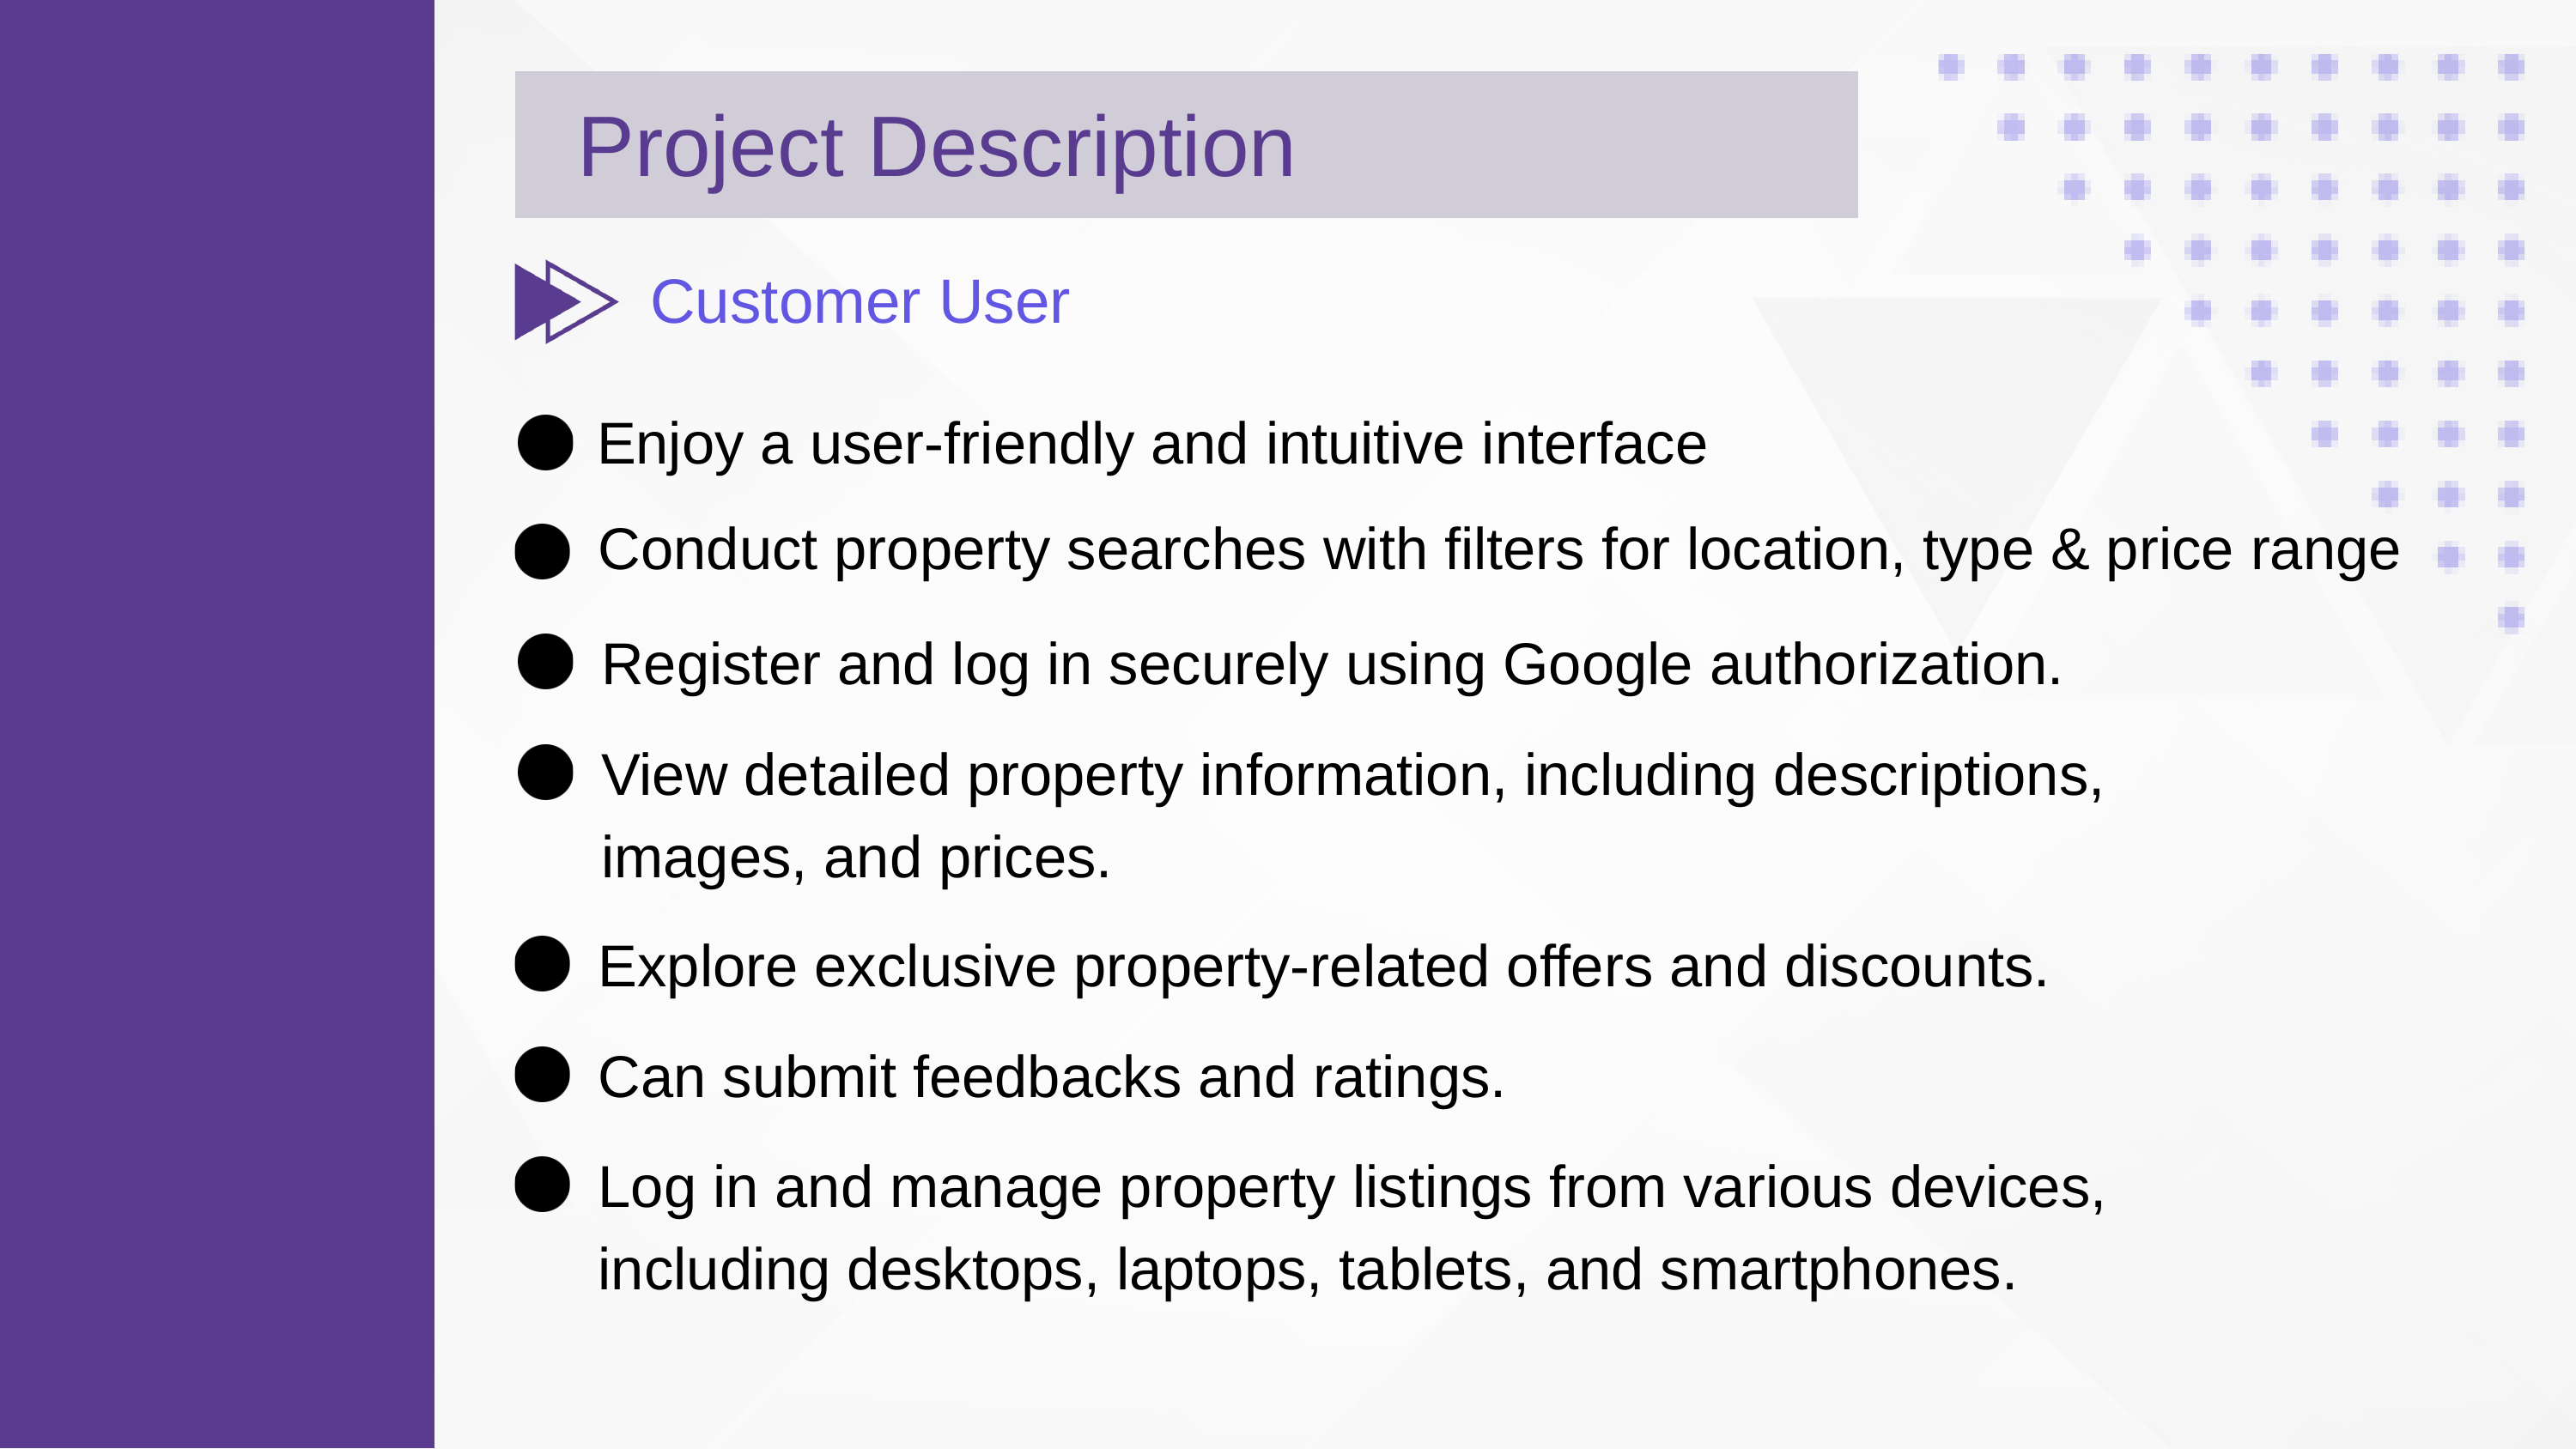

Project Description
Customer User

Enjoy a user-friendly and intuitive interface

Conduct property searches with filters for location, type & price range

Register and log in securely using Google authorization.

View detailed property information, including descriptions, images, and prices.

Explore exclusive property-related offers and discounts.

Can submit feedbacks and ratings.

Log in and manage property listings from various devices, including desktops, laptops, tablets, and smartphones.